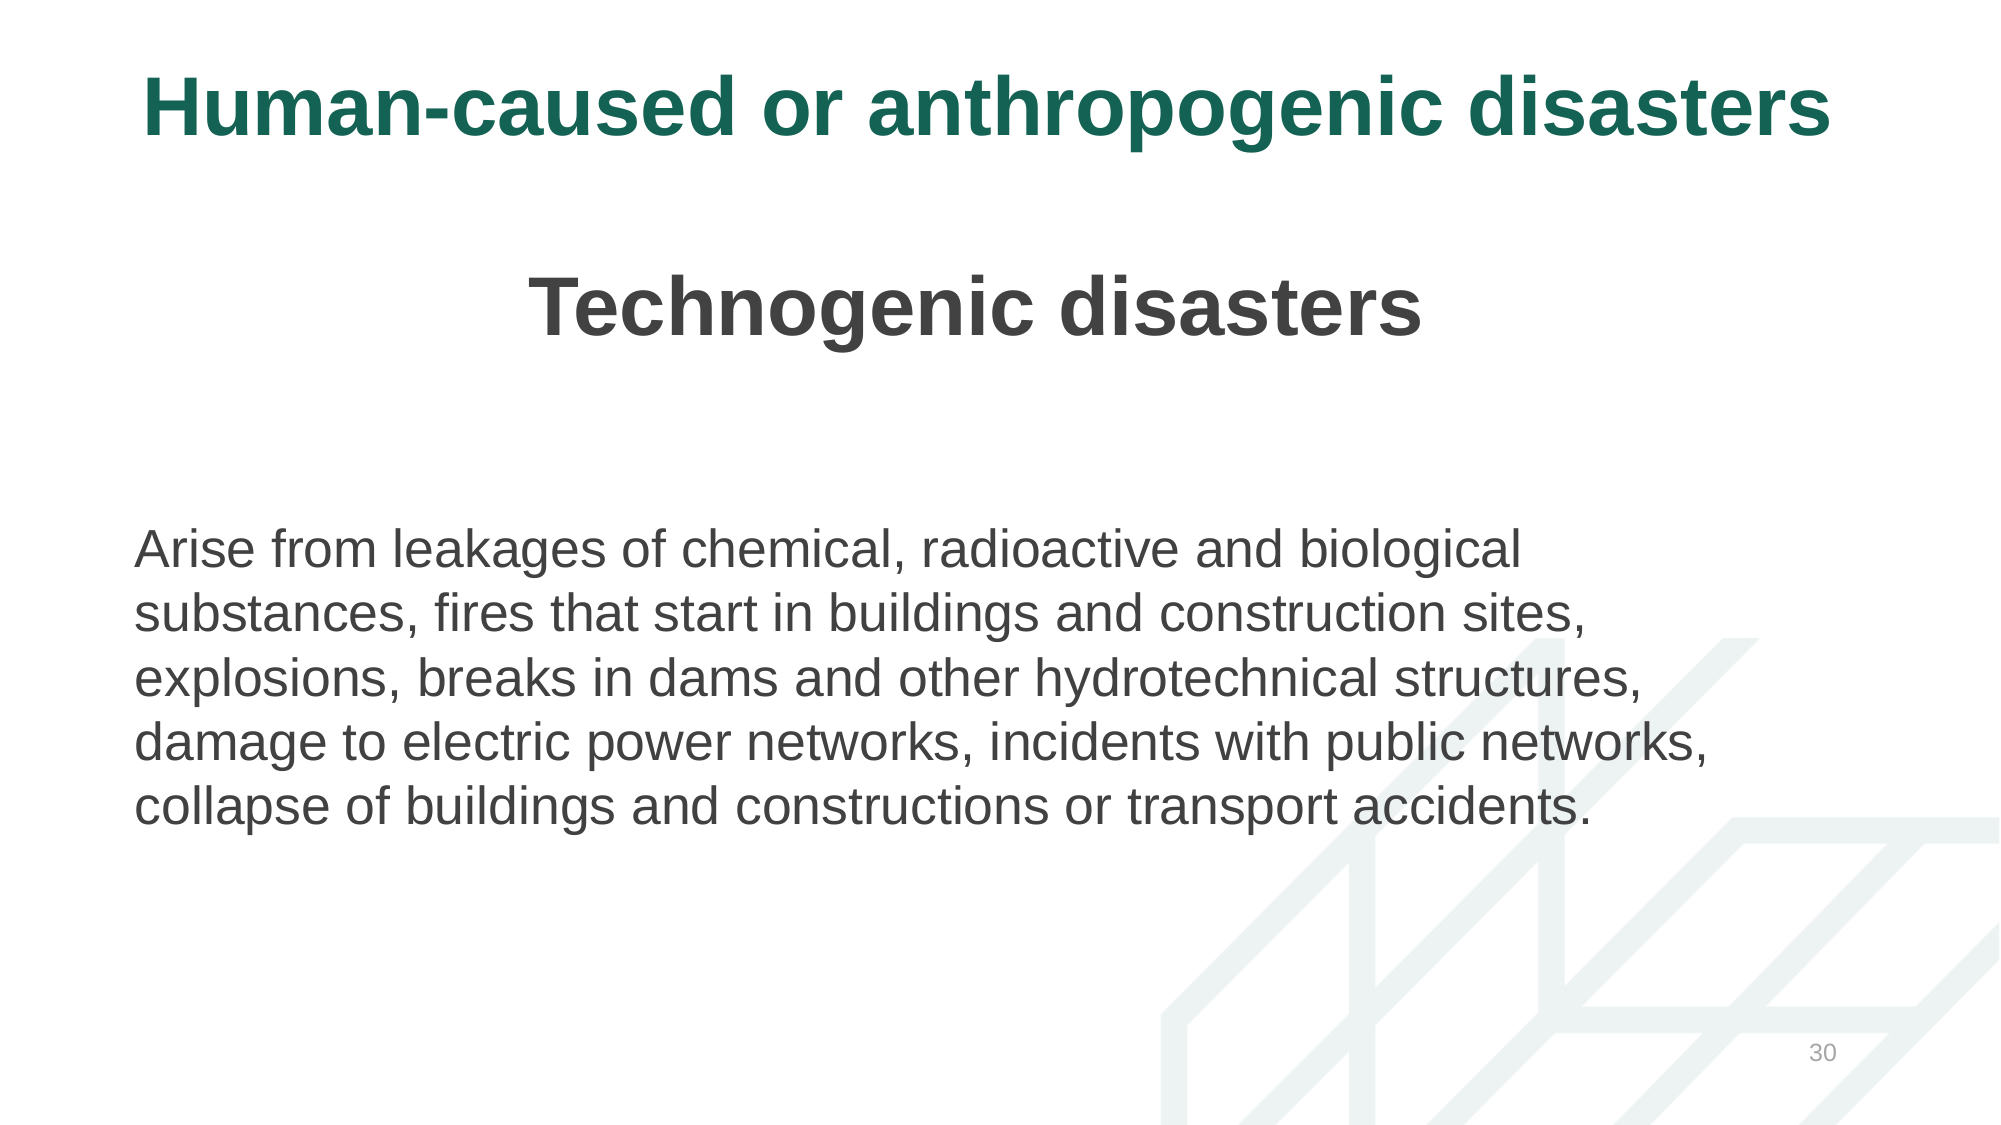

# Human-caused or anthropogenic disasters Technogenic disasters
Arise from leakages of chemical, radioactive and biological substances, fires that start in buildings and construction sites, explosions, breaks in dams and other hydrotechnical structures, damage to electric power networks, incidents with public networks, collapse of buildings and constructions or transport accidents.